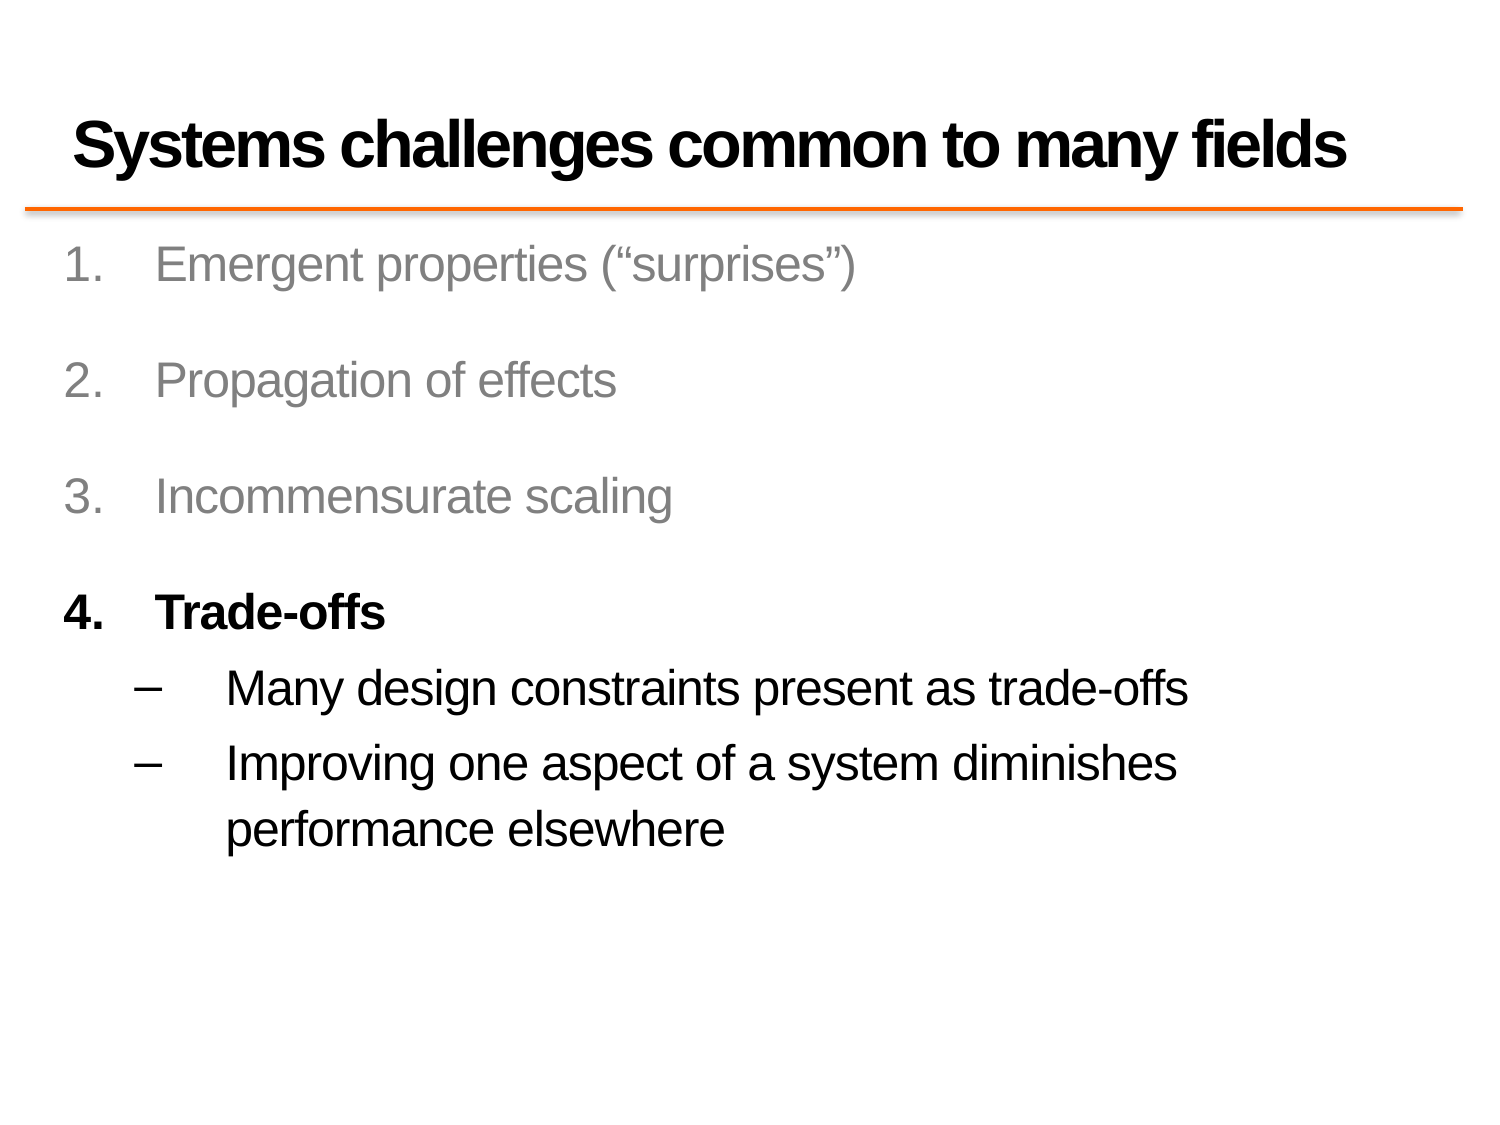

# Systems challenges common to many fields
Emergent properties (“surprises”)

Propagation of effects

Incommensurate scaling

Trade-offs
Many design constraints present as trade-offs
Improving one aspect of a system diminishes performance elsewhere